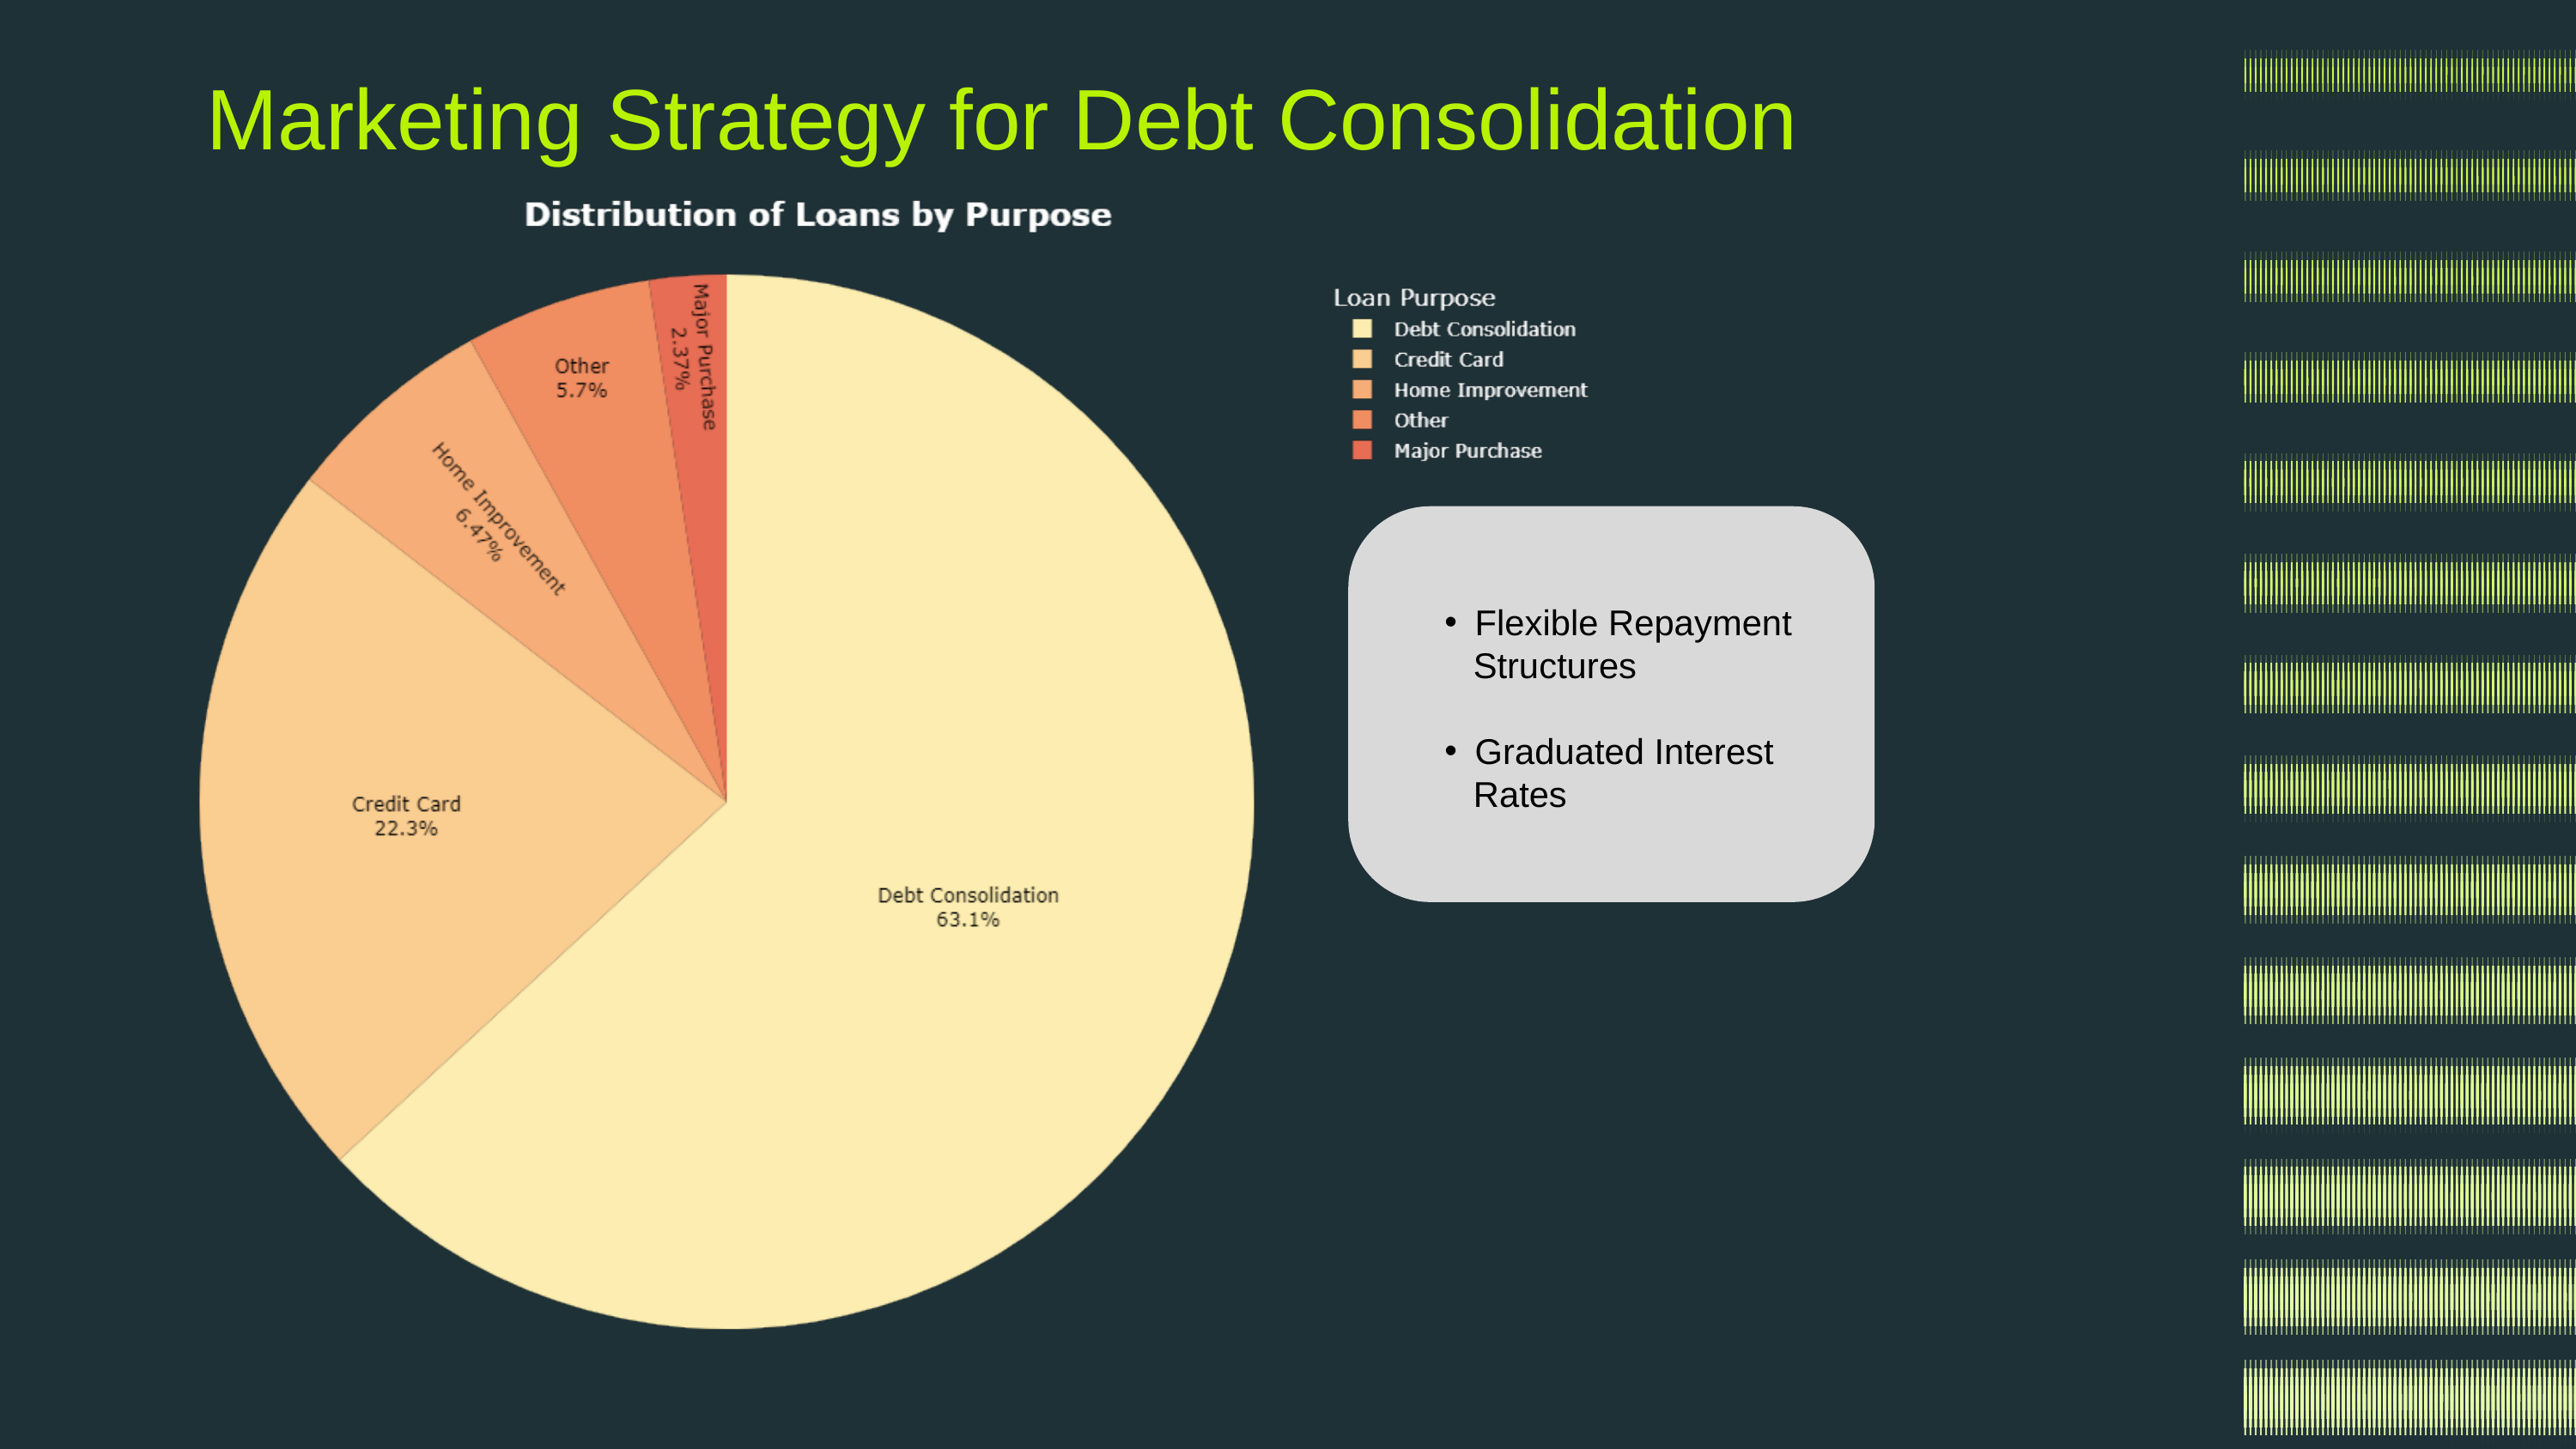

Marketing Strategy for Debt Consolidation

Flexible Repayment
      Structures

Graduated Interest
      Rates